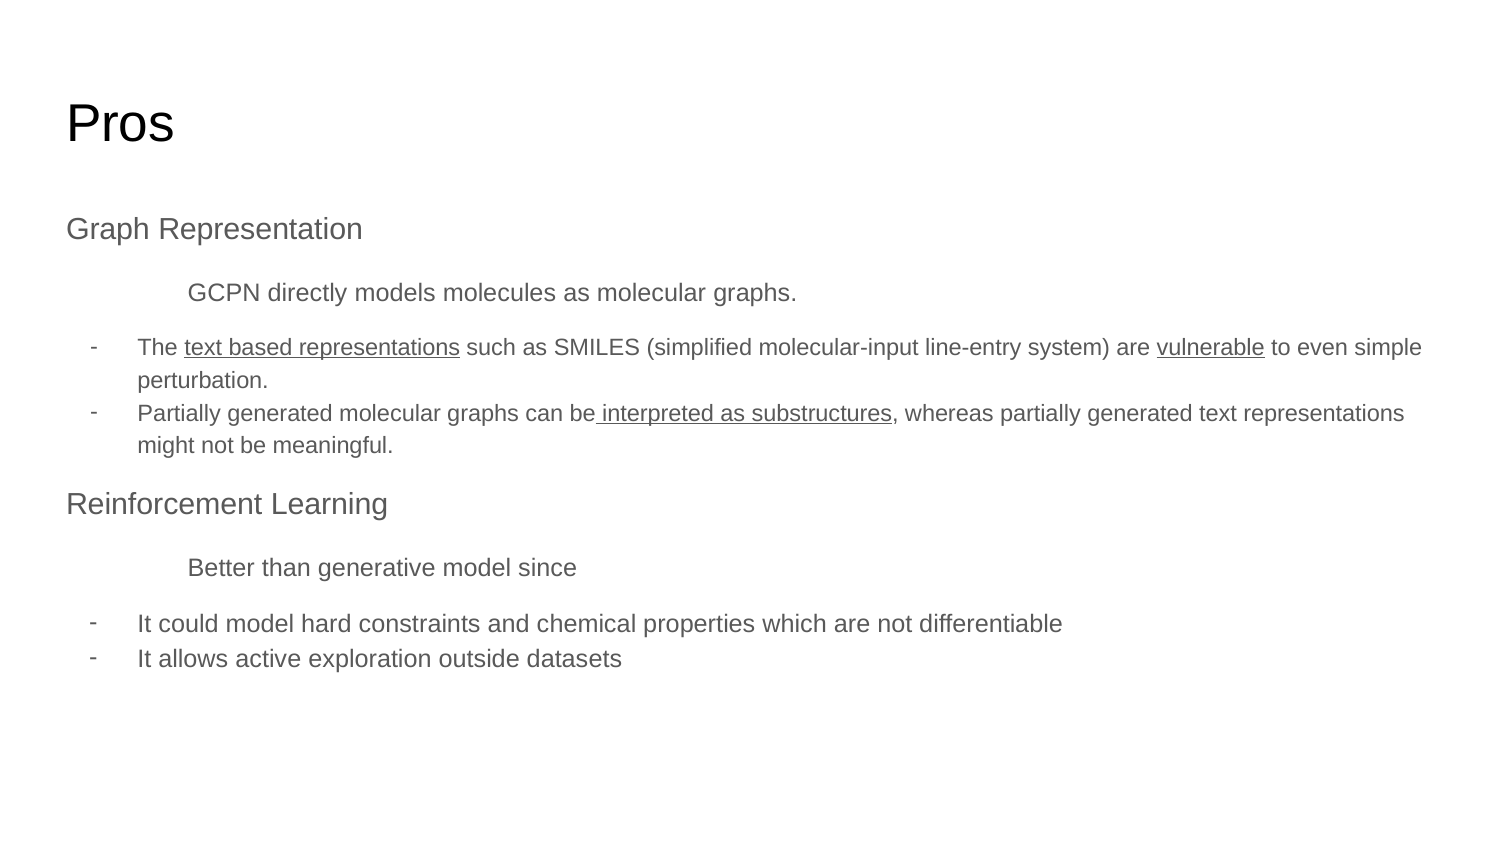

# Pros
Graph Representation
	GCPN directly models molecules as molecular graphs.
The text based representations such as SMILES (simplified molecular-input line-entry system) are vulnerable to even simple perturbation.
Partially generated molecular graphs can be interpreted as substructures, whereas partially generated text representations might not be meaningful.
Reinforcement Learning
	Better than generative model since
It could model hard constraints and chemical properties which are not differentiable
It allows active exploration outside datasets